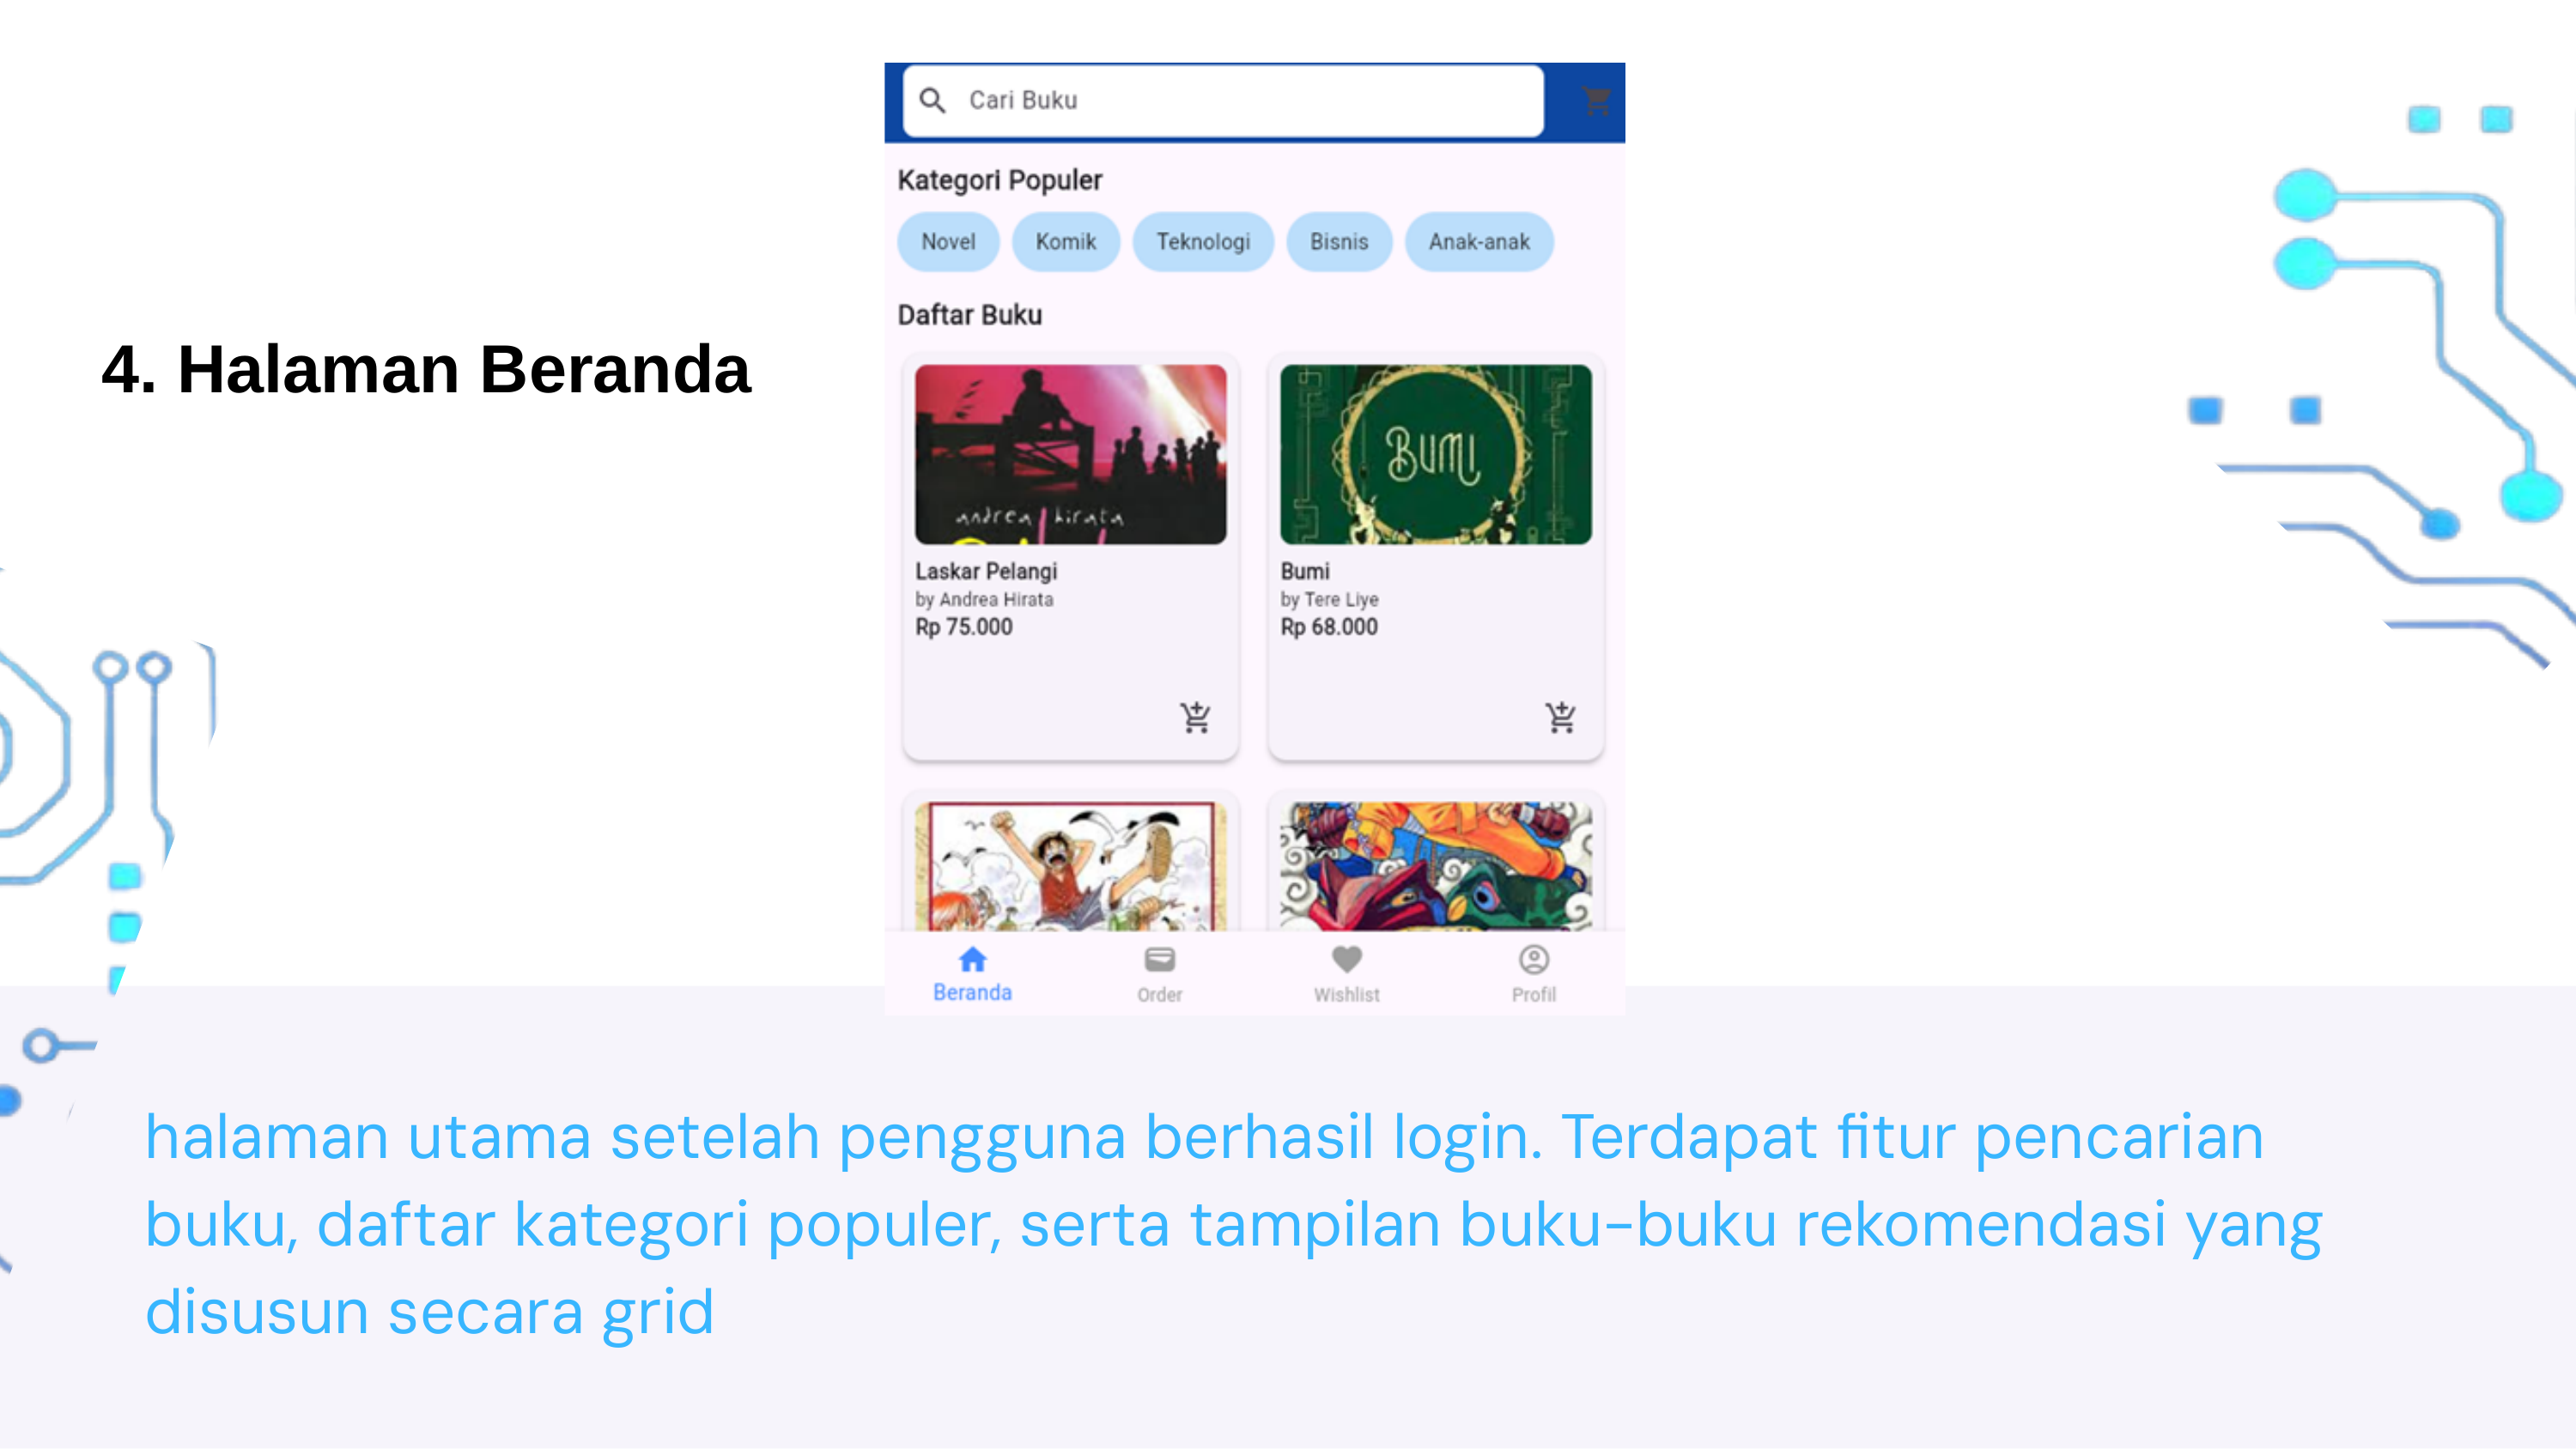

4. Halaman Beranda

halaman utama setelah pengguna berhasil login. Terdapat fitur pencarian buku, daftar kategori populer, serta tampilan buku-buku rekomendasi yang disusun secara grid